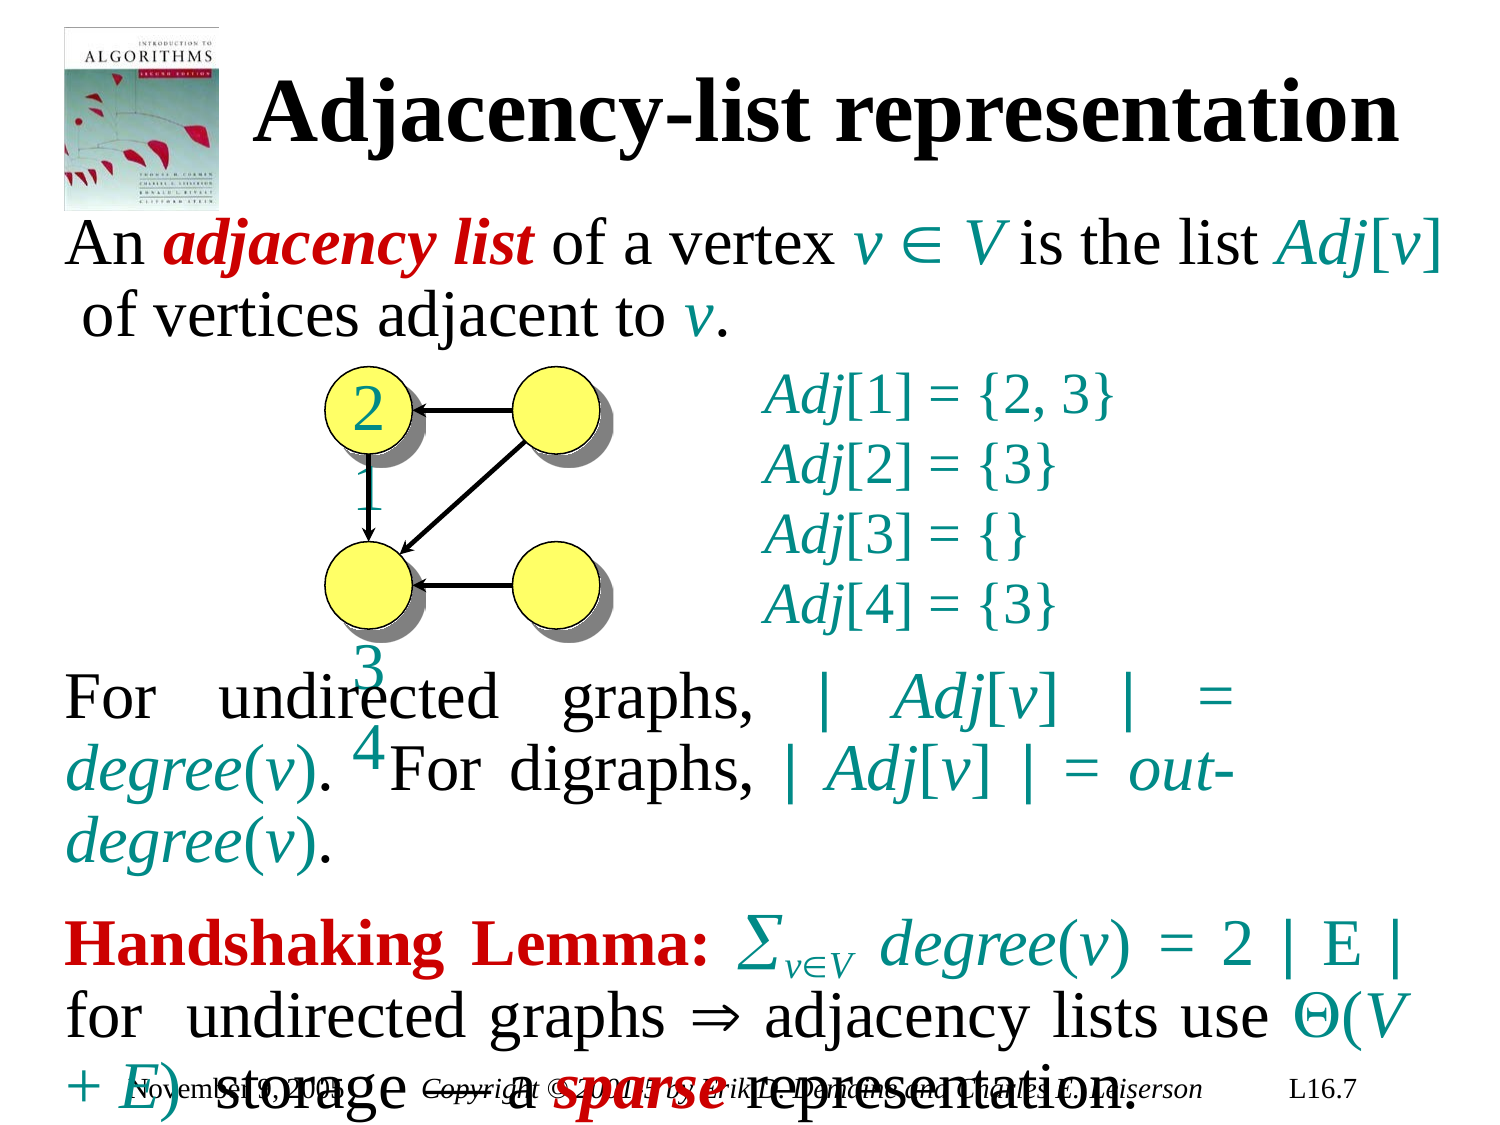

# Adjacency-list representation
An adjacency list of a vertex v ∈ V is the list Adj[v]  of vertices adjacent to v.
Adj[1] = {2, 3}
Adj[2] = {3}
Adj[3] = {}
Adj[4] = {3}

2	1

3	4

For undirected graphs, | Adj[v] | = degree(v).  For digraphs, | Adj[v] | = out-degree(v).
Handshaking Lemma: ∑v∈V degree(v) = 2 | E | for  undirected graphs ⇒ adjacency lists use Θ(V + E)  storage — a sparse representation.
November 9, 2005
Copyright © 2001-5 by Erik D. Demaine and Charles E. Leiserson
L16.7